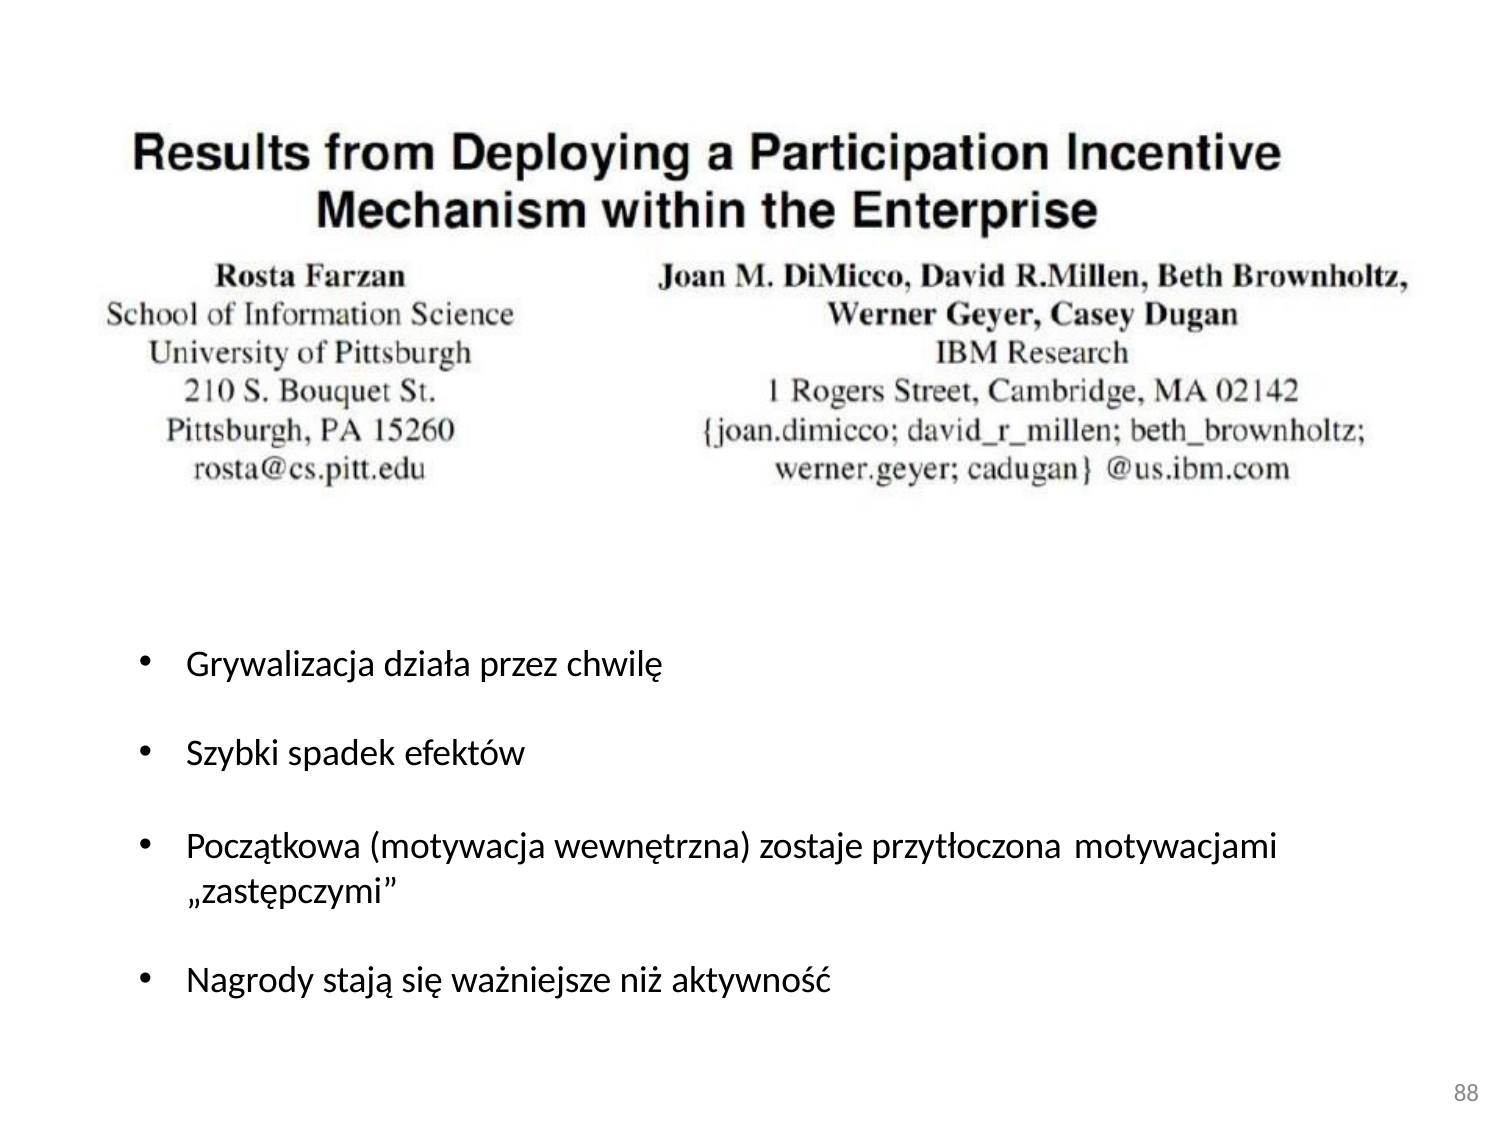

Grywalizacja działa przez chwilę

Szybki spadek efektów

Początkowa (motywacja wewnętrzna) zostaje przytłoczona motywacjami
„zastępczymi”

Nagrody stają się ważniejsze niż aktywność
88